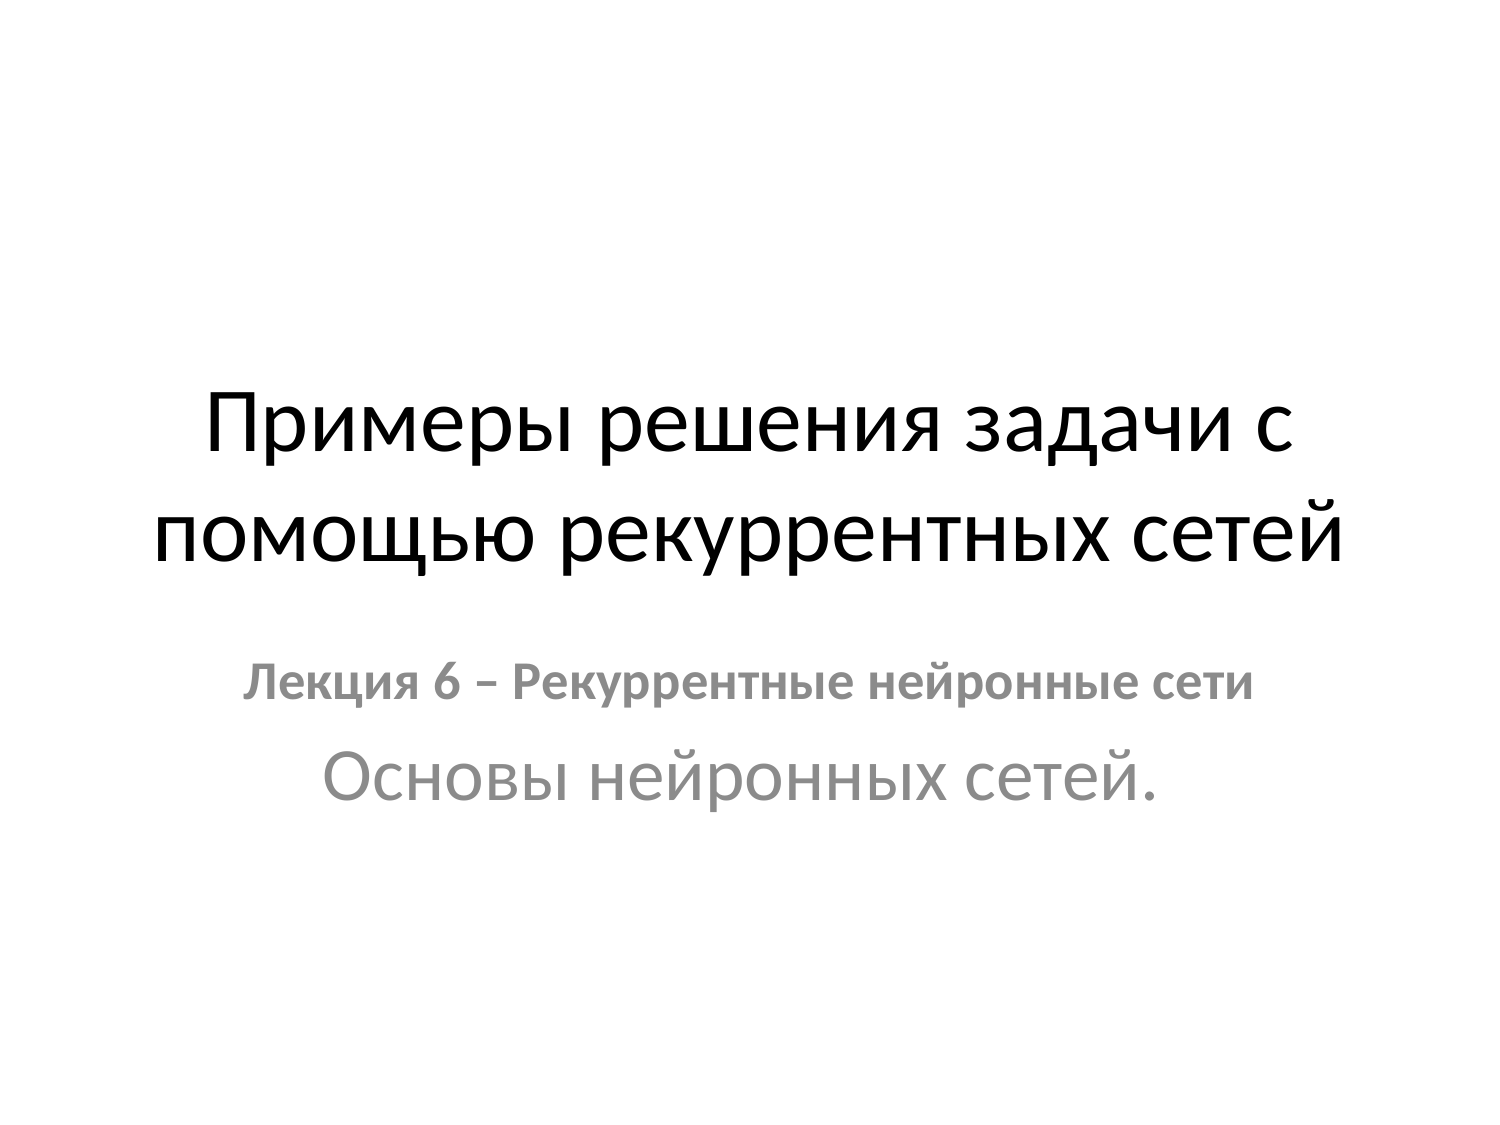

# Примеры решения задачи с помощью рекуррентных сетей
Лекция 6 – Рекуррентные нейронные сети
Основы нейронных сетей.